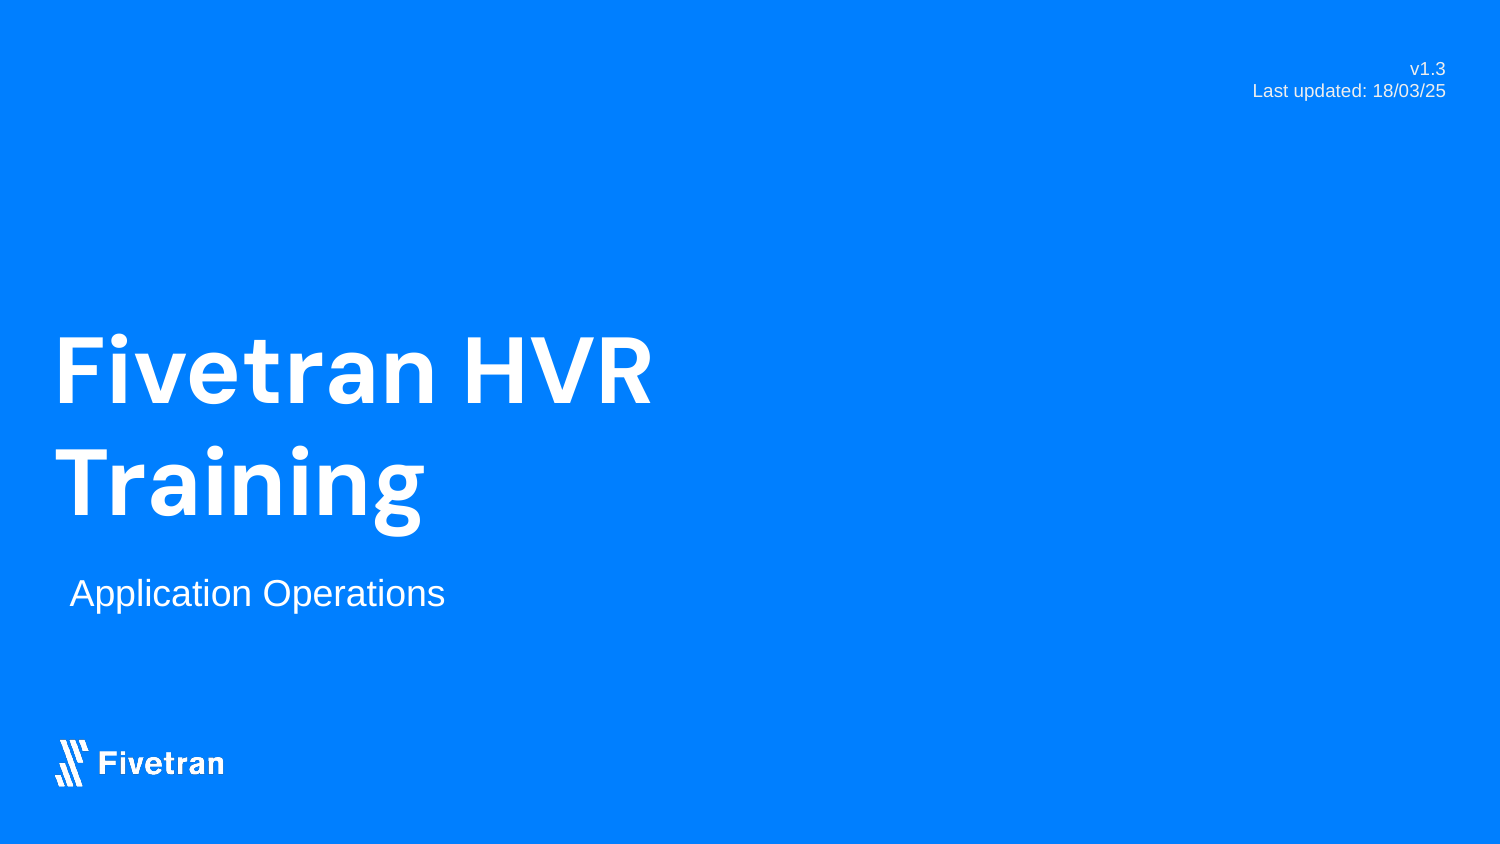

v1.3
Last updated: 18/03/25

# Fivetran HVR Training
Application Operations